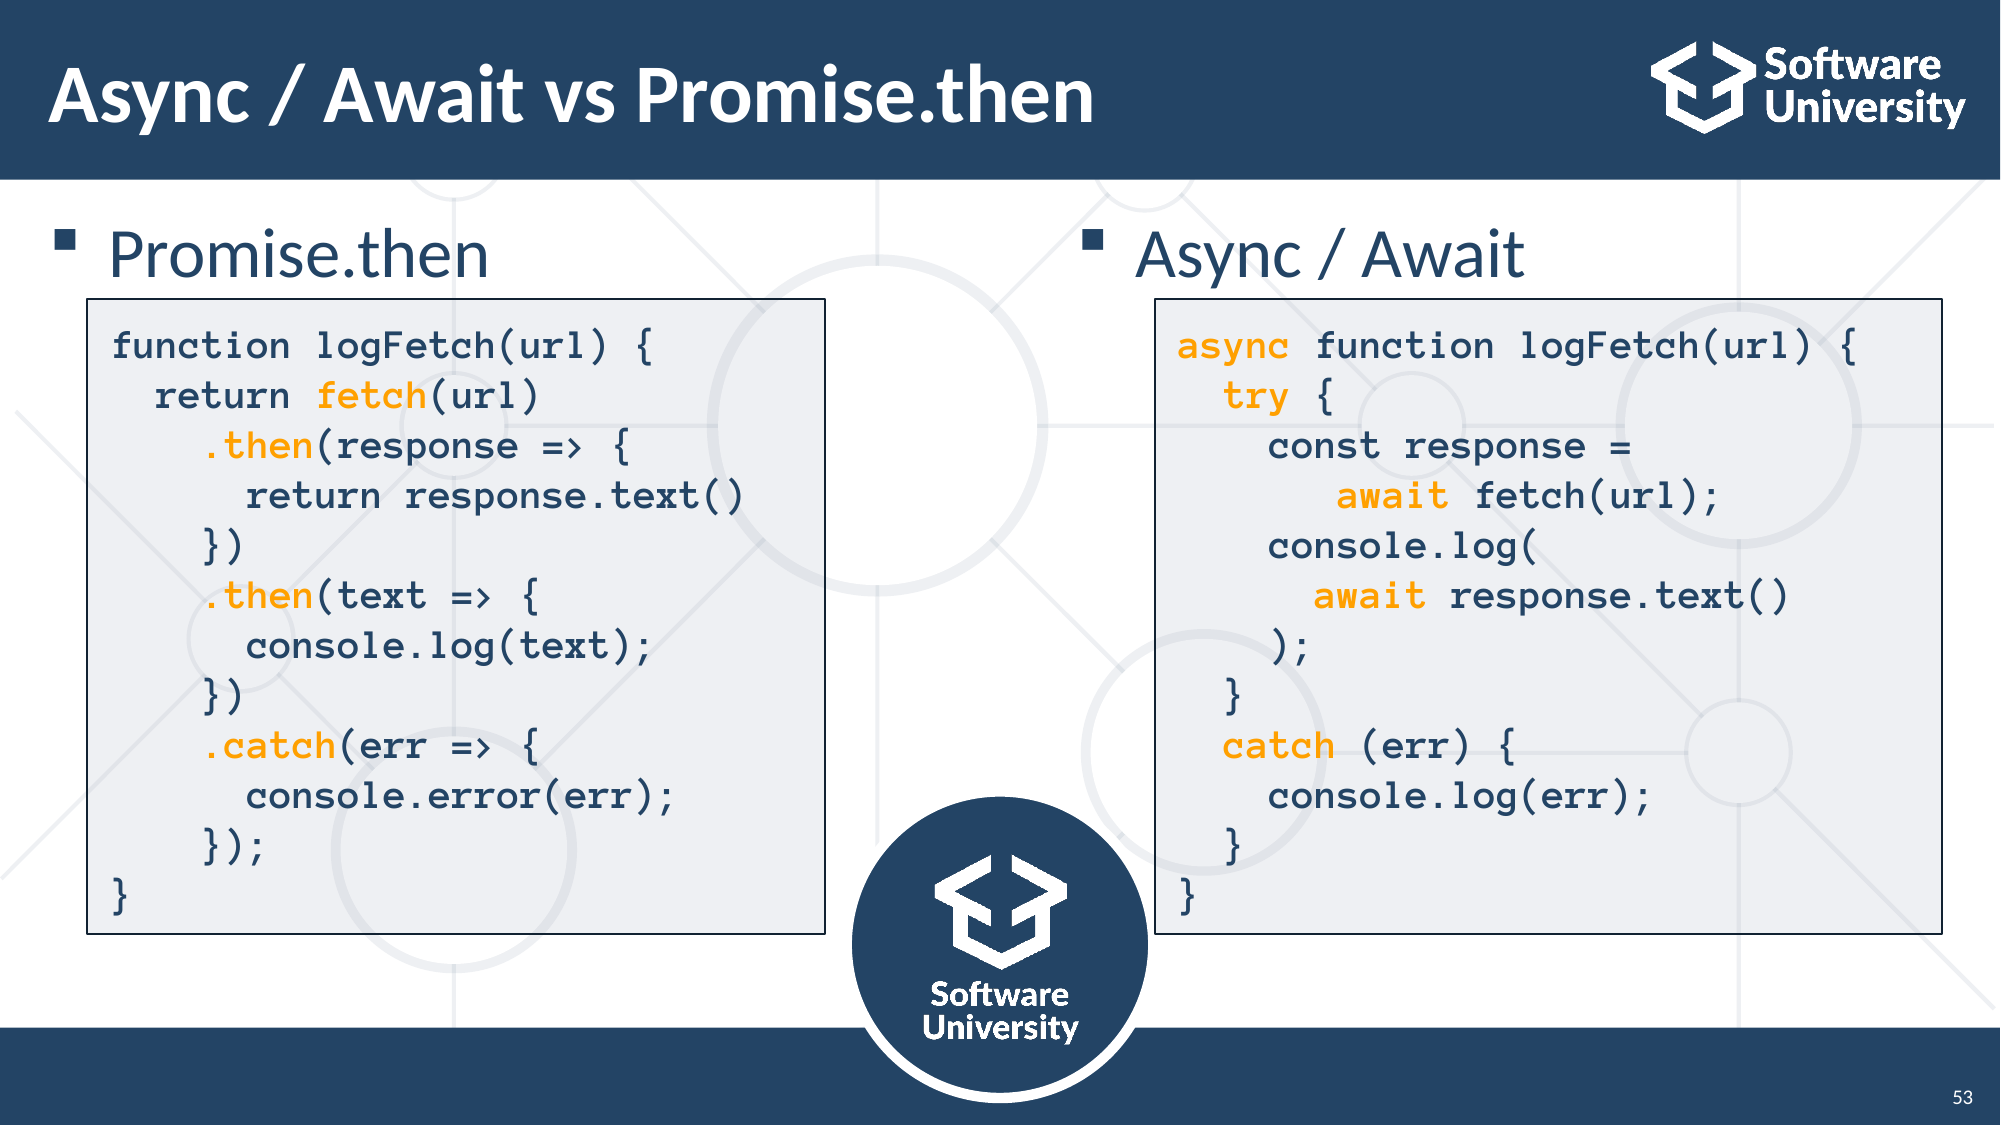

# Async / Await vs Promise.then
Promise.then
Async / Await
function logFetch(url) {
  return fetch(url)
    .then(response => {
      return response.text()
    })
    .then(text => {
      console.log(text);
    })
    .catch(err => {
      console.error(err);
    });
}
async function logFetch(url) {
  try {
    const response =
       await fetch(url);
    console.log(
      await response.text()
    );
  }
  catch (err) {
    console.log(err);
  }
}
53